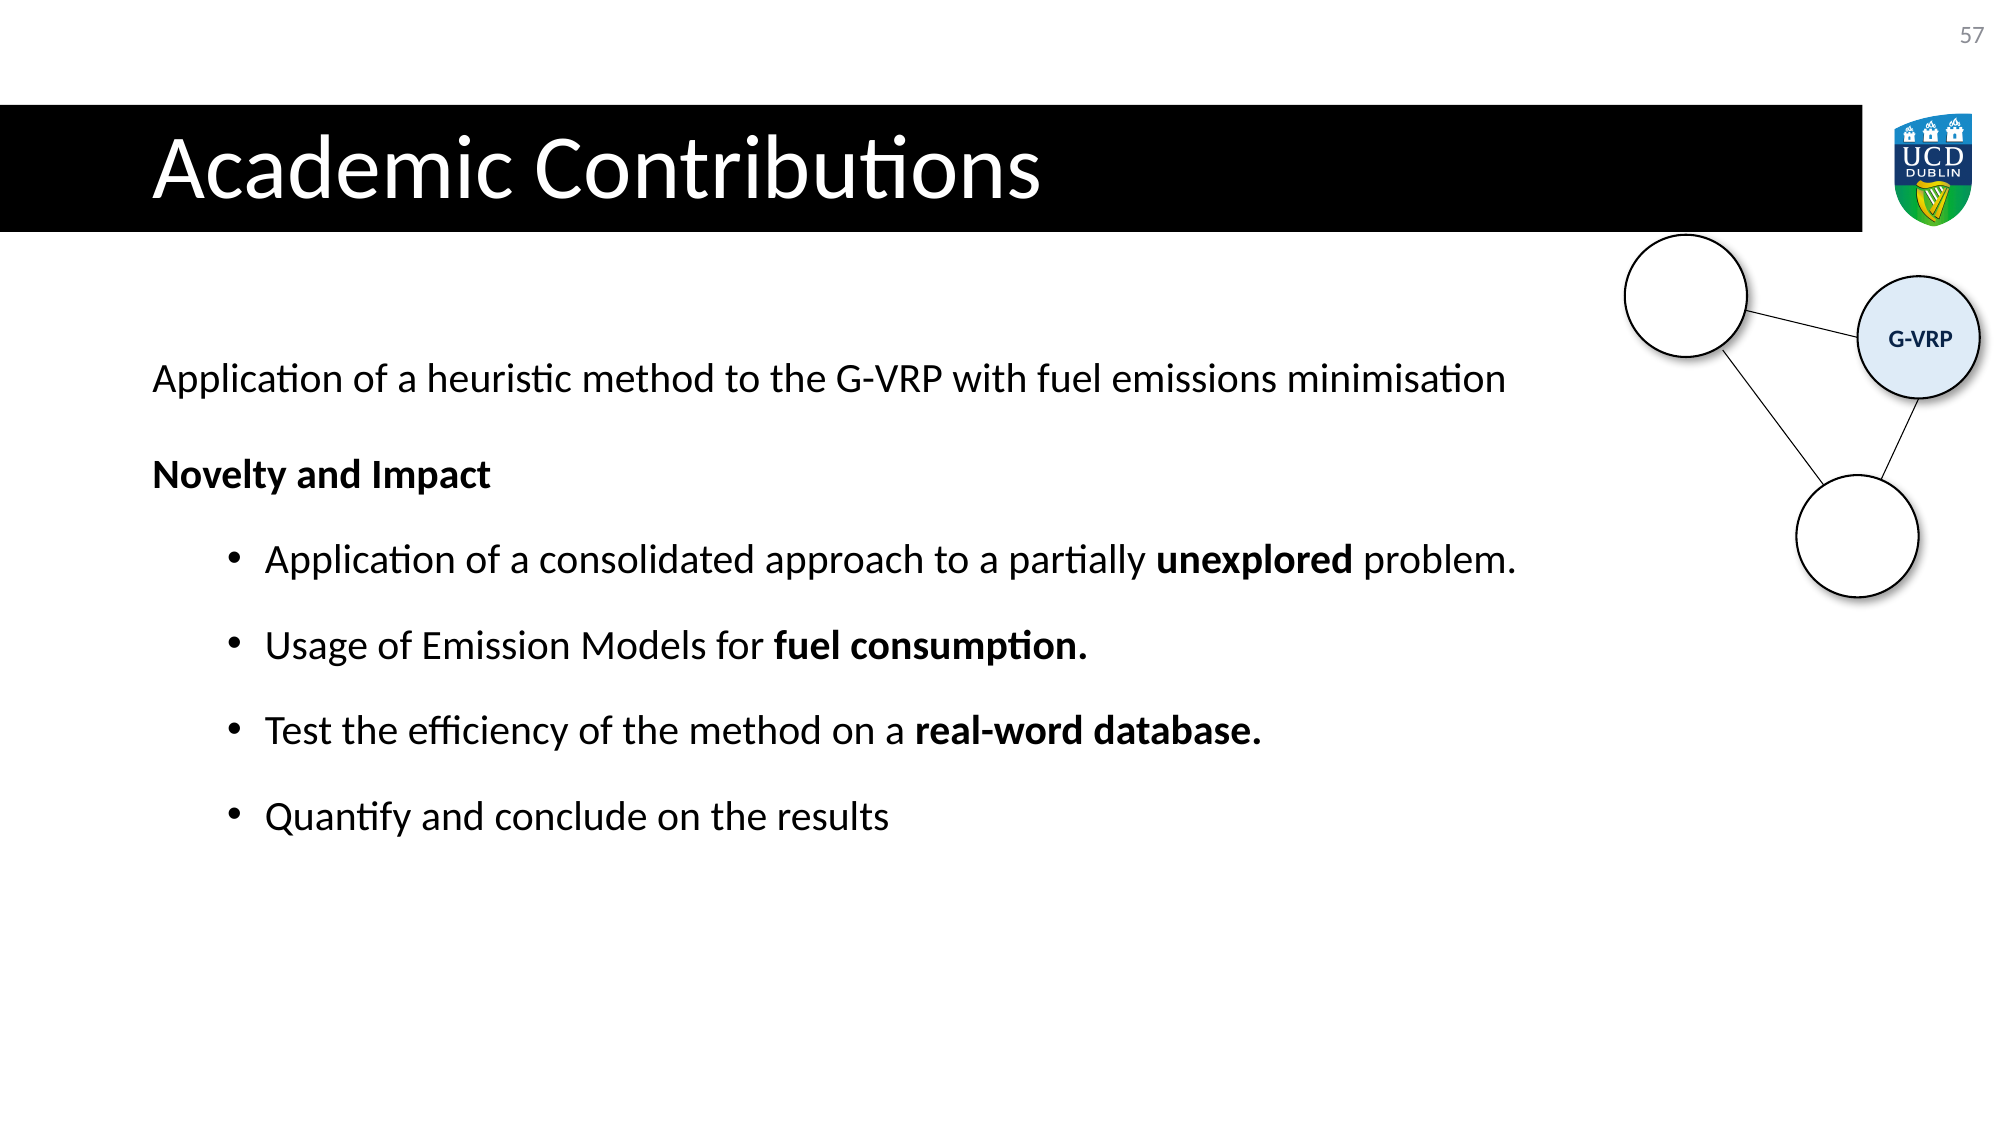

57
# Academic Contributions

G-VRP
Application of a heuristic method to the G-VRP with fuel emissions minimisation
Novelty and Impact
Application of a consolidated approach to a partially unexplored problem.
Usage of Emission Models for fuel consumption.
Test the efficiency of the method on a real-word database.
Quantify and conclude on the results